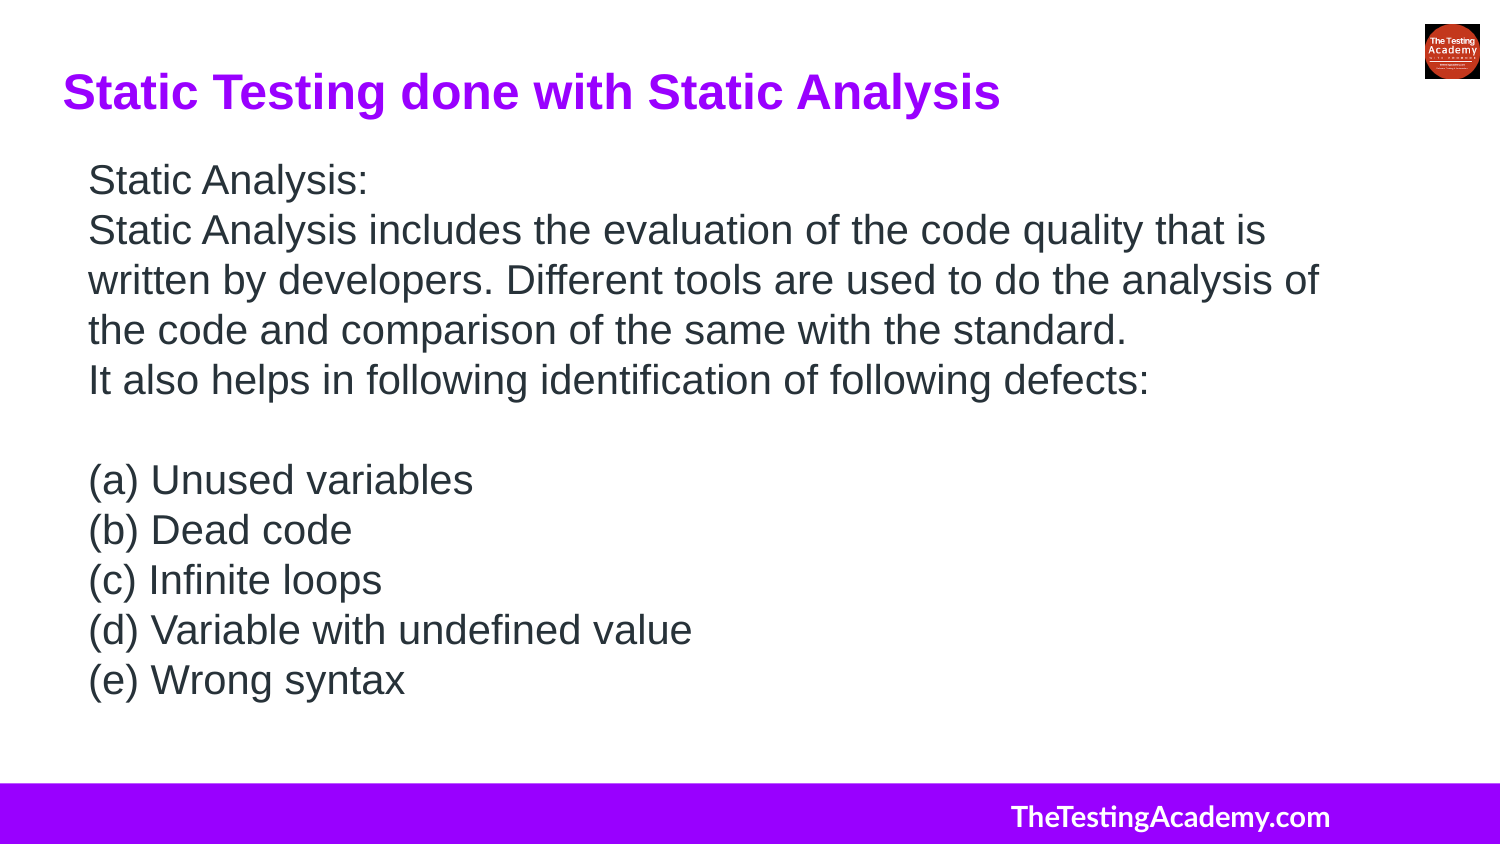

Static Testing done with Static Analysis
Static Analysis:
Static Analysis includes the evaluation of the code quality that is written by developers. Different tools are used to do the analysis of the code and comparison of the same with the standard.
It also helps in following identification of following defects:

(a) Unused variables
(b) Dead code
(c) Infinite loops
(d) Variable with undefined value
(e) Wrong syntax